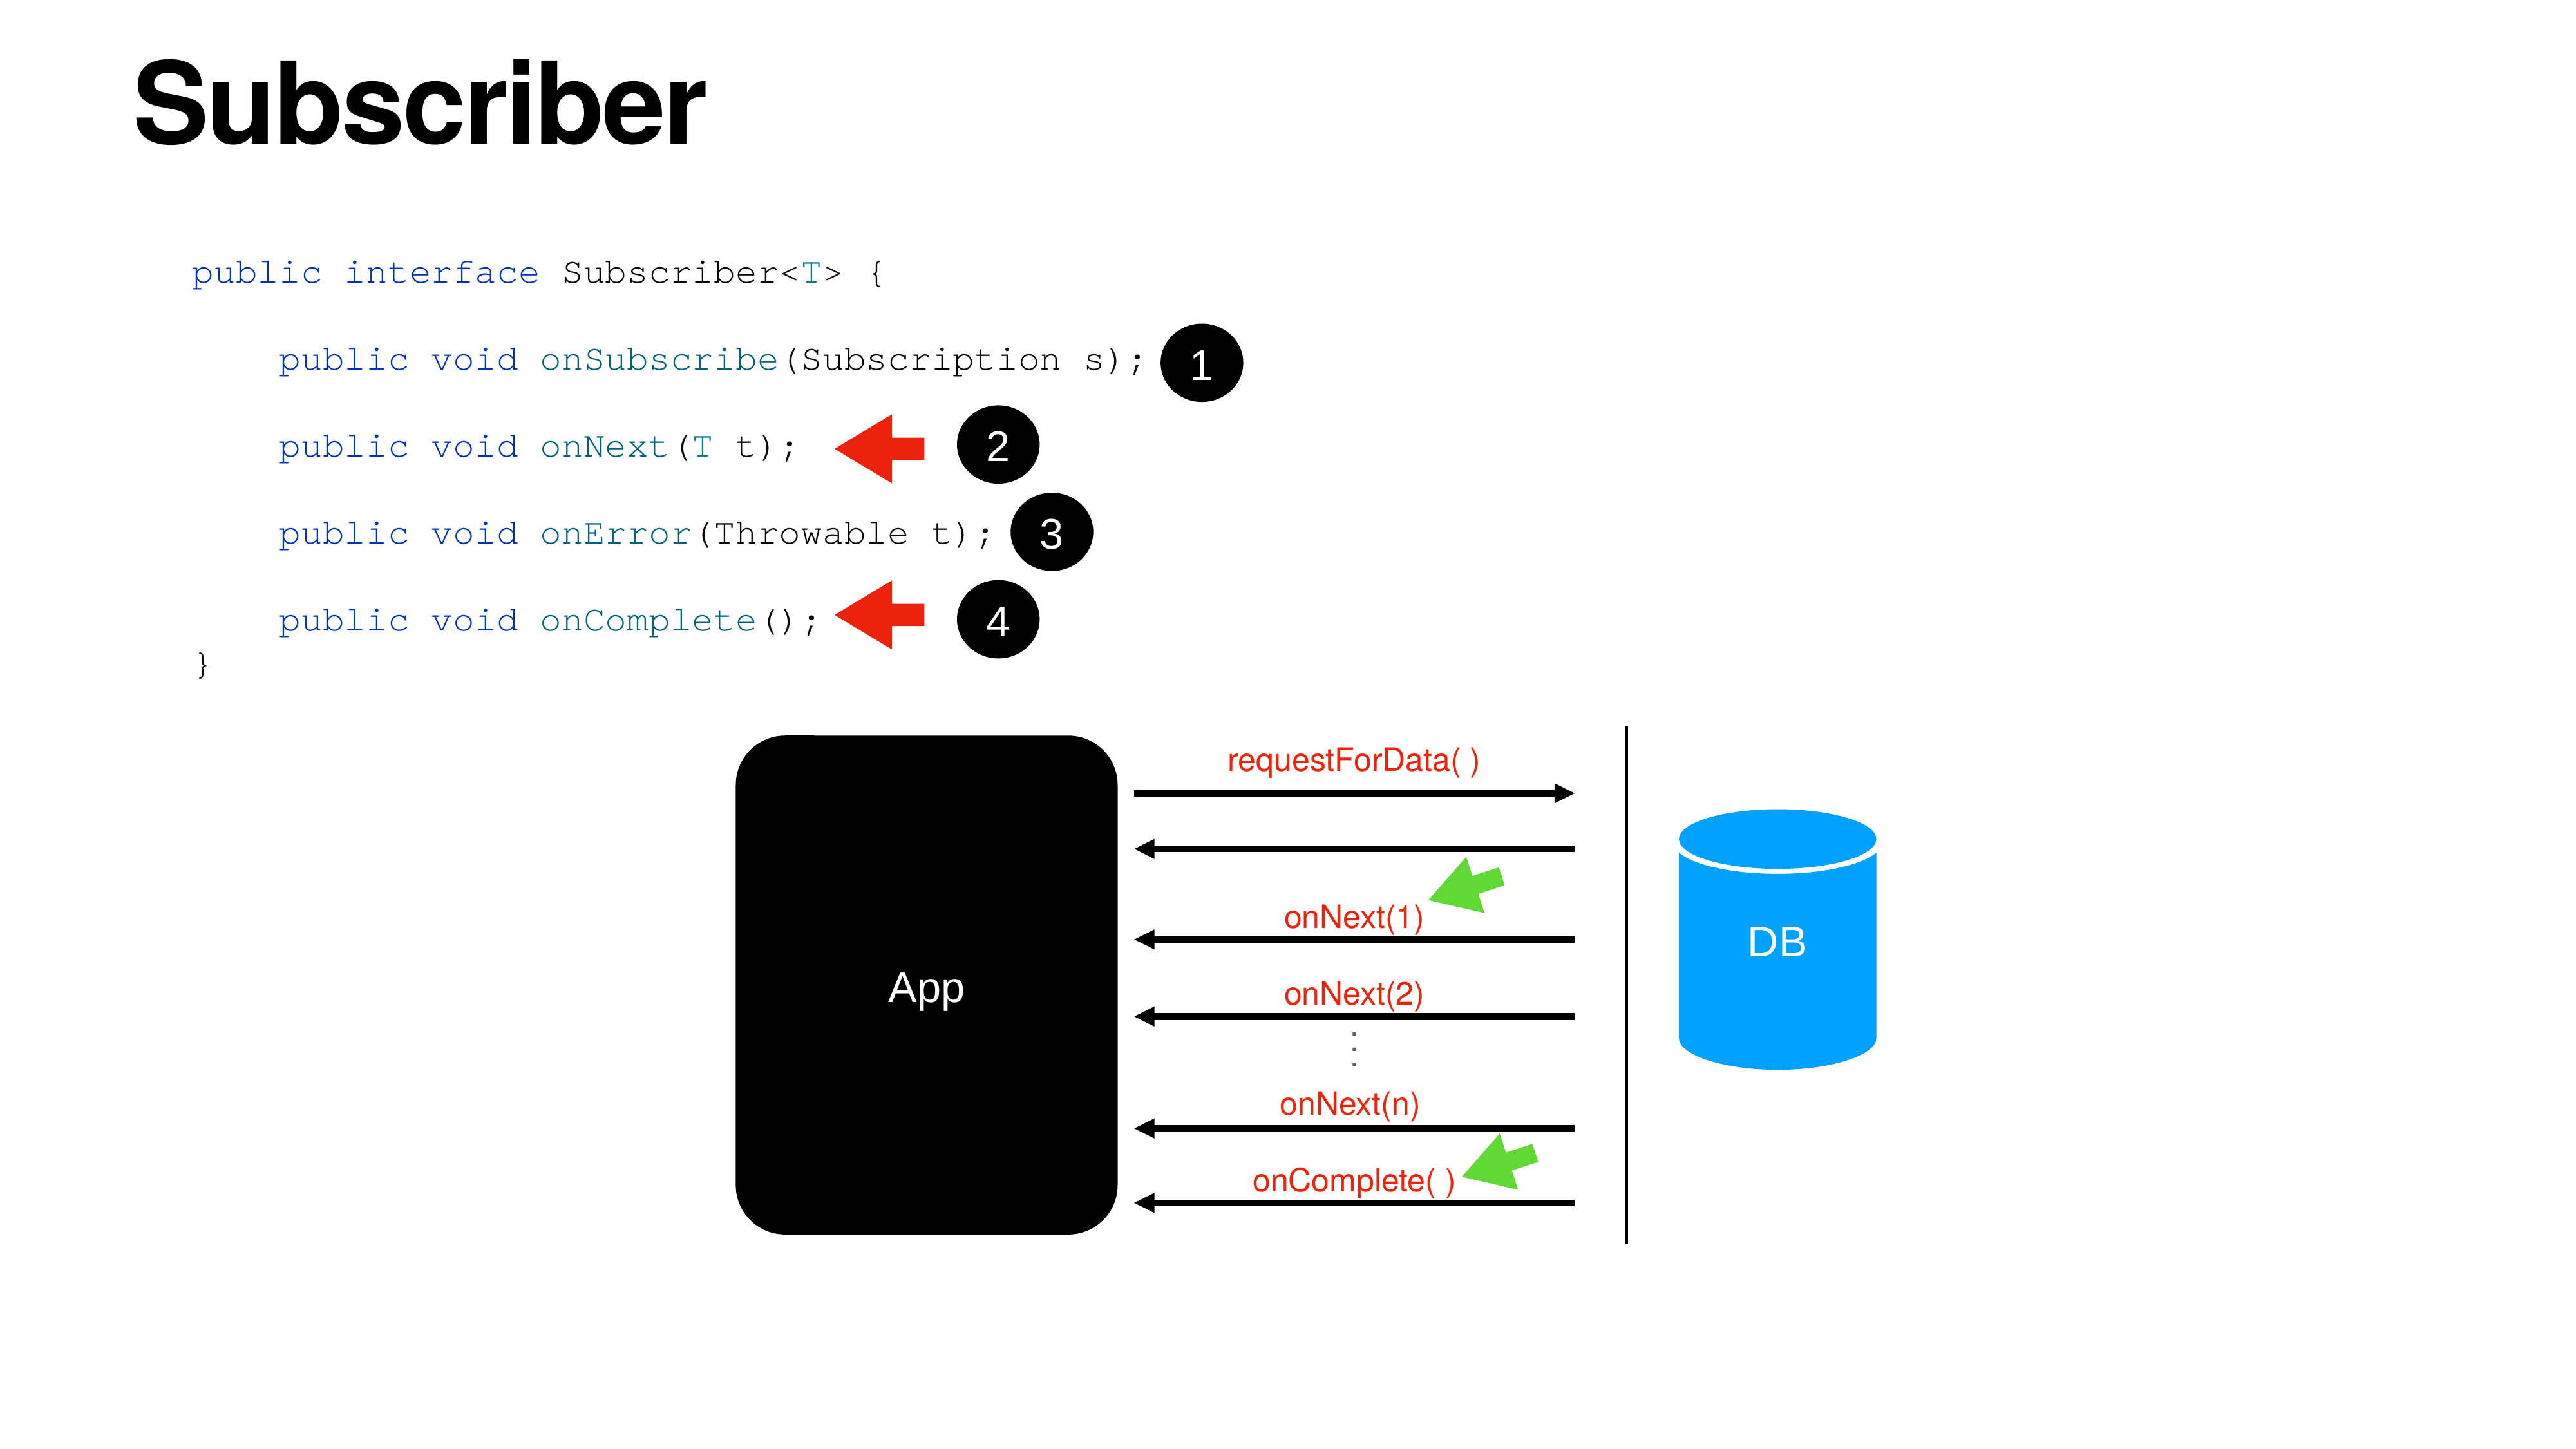

# Subscriber

public interface Subscriber<T> {

    public void onSubscribe(Subscription s);

    public void onNext(T t);

    public void onError(Throwable t);

    public void onComplete();
}
1
2

3
4

requestForData( )
App

DB

onNext(1)

onNext(2)
.
.
.

onComplete( )

onNext(n)